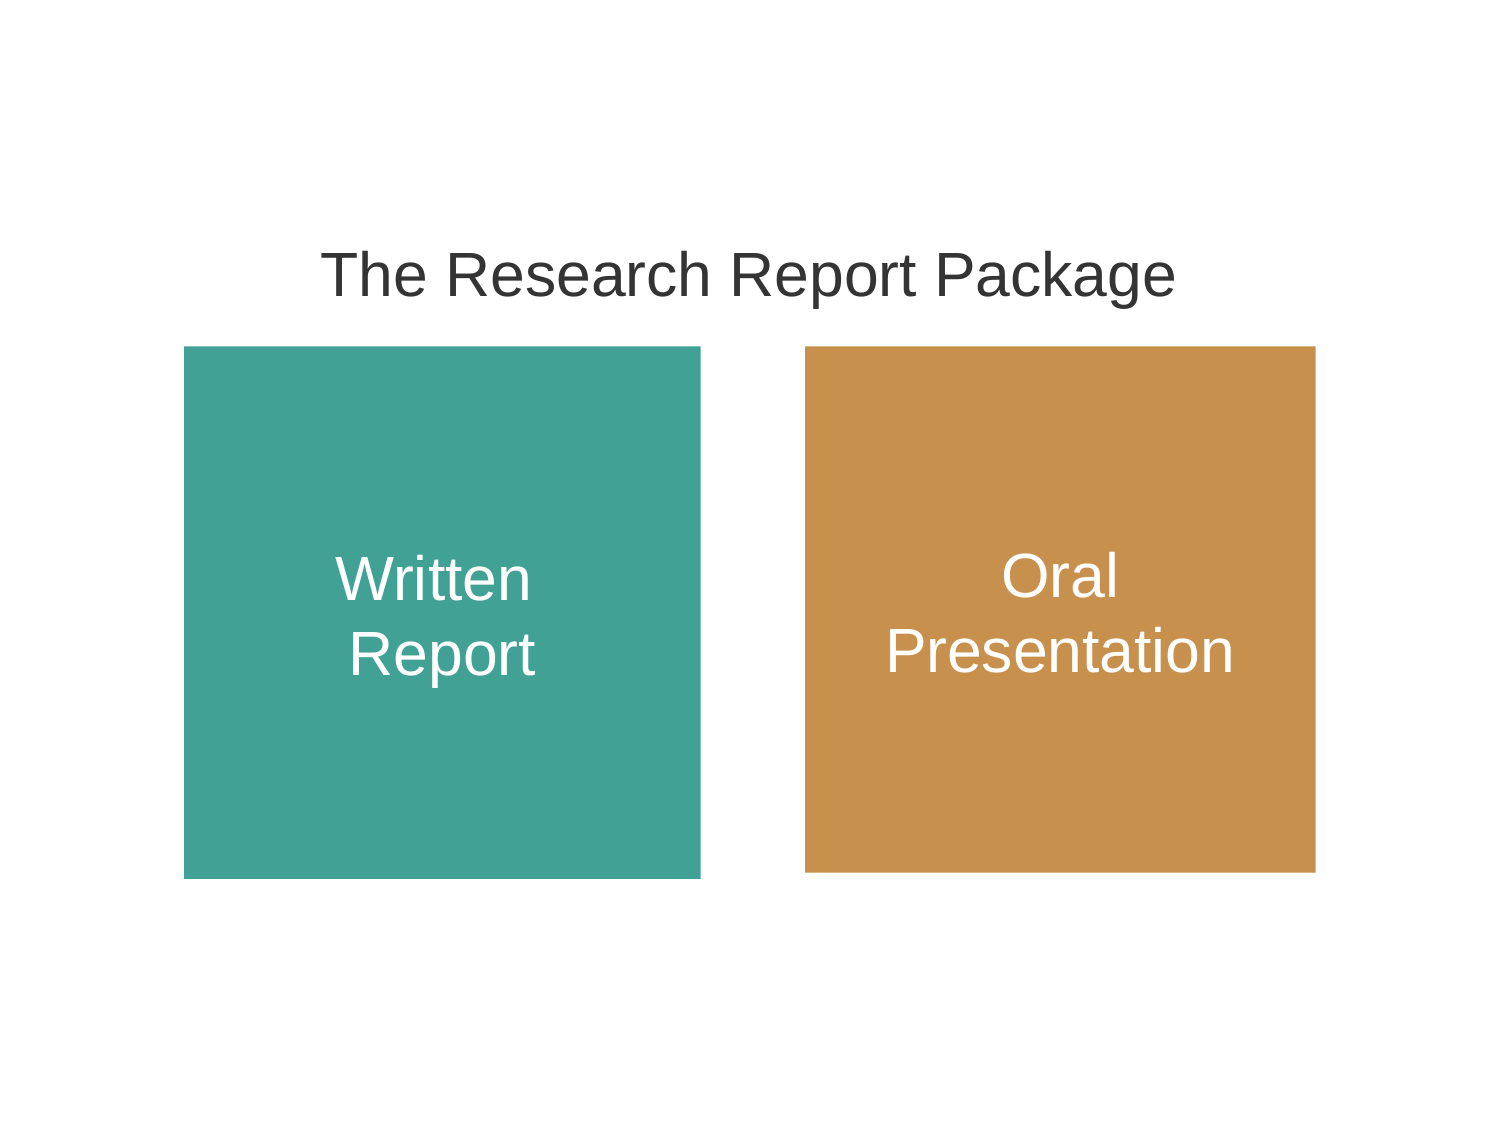

The Research Report Package

Oral
Presentation
Written
Report